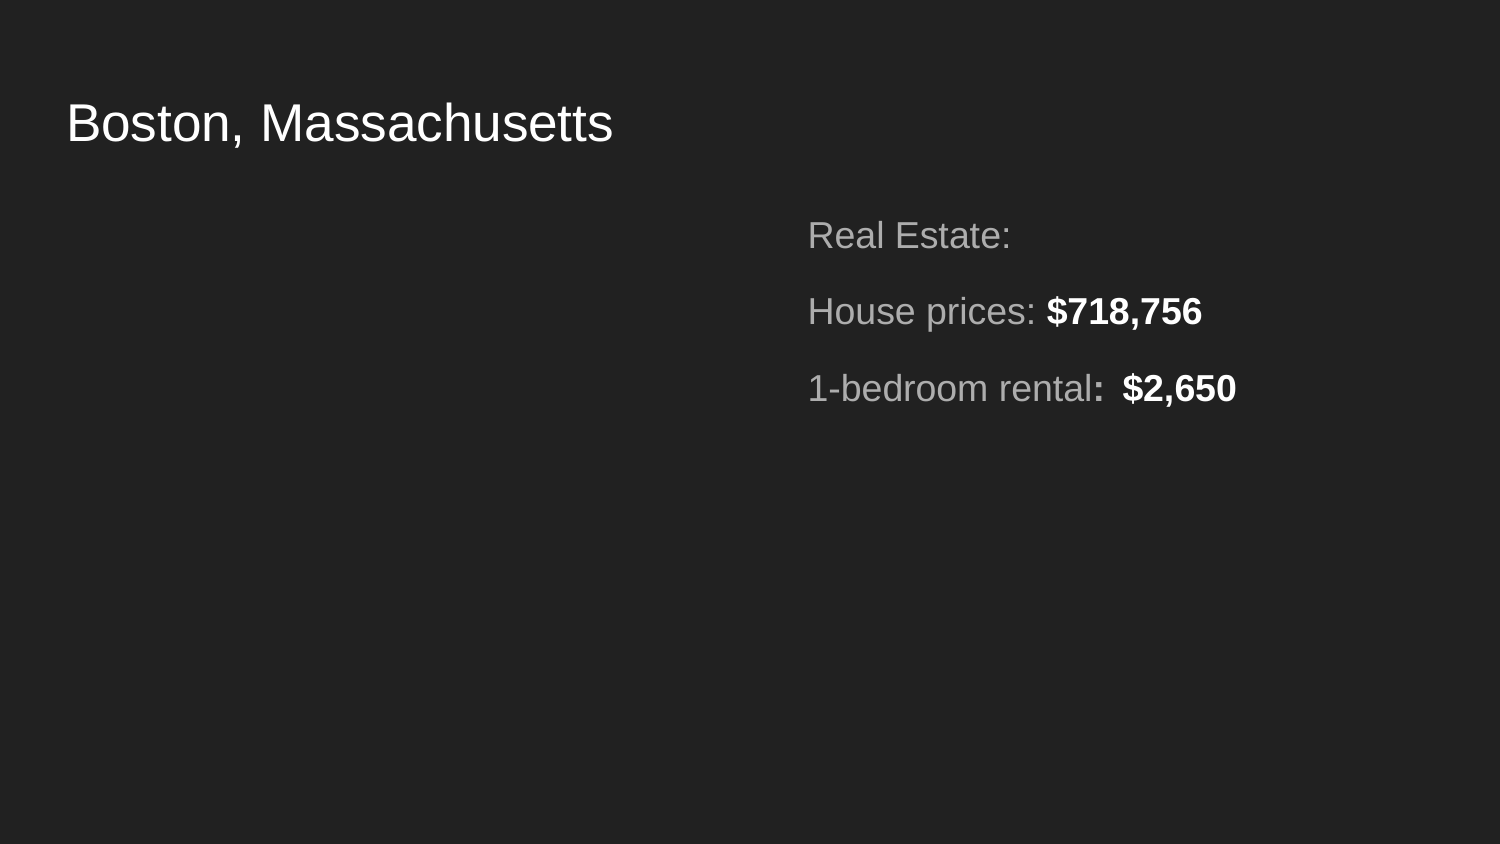

# Boston, Massachusetts

Real Estate:
House prices: $718,756
1-bedroom rental:  $2,650